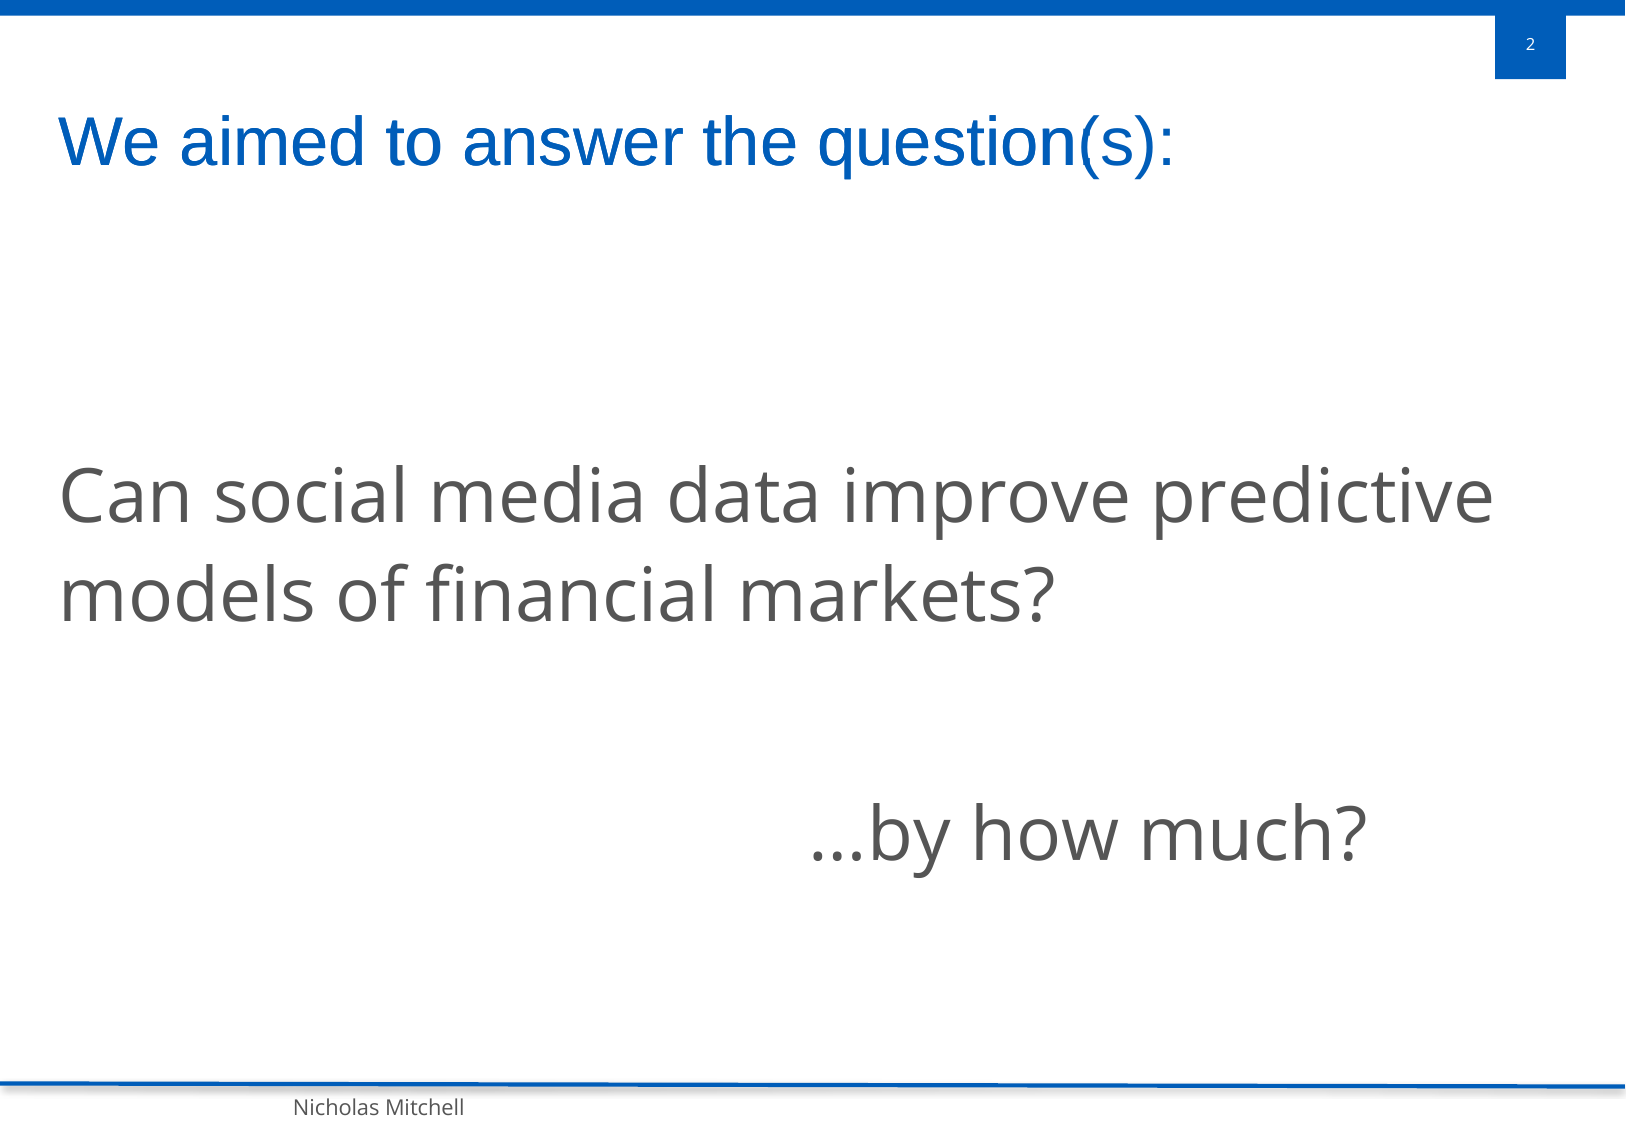

We aimed to answer the question(s):
We aimed to answer the question:

Can social media data improve predictive models of financial markets?
					…by how much?